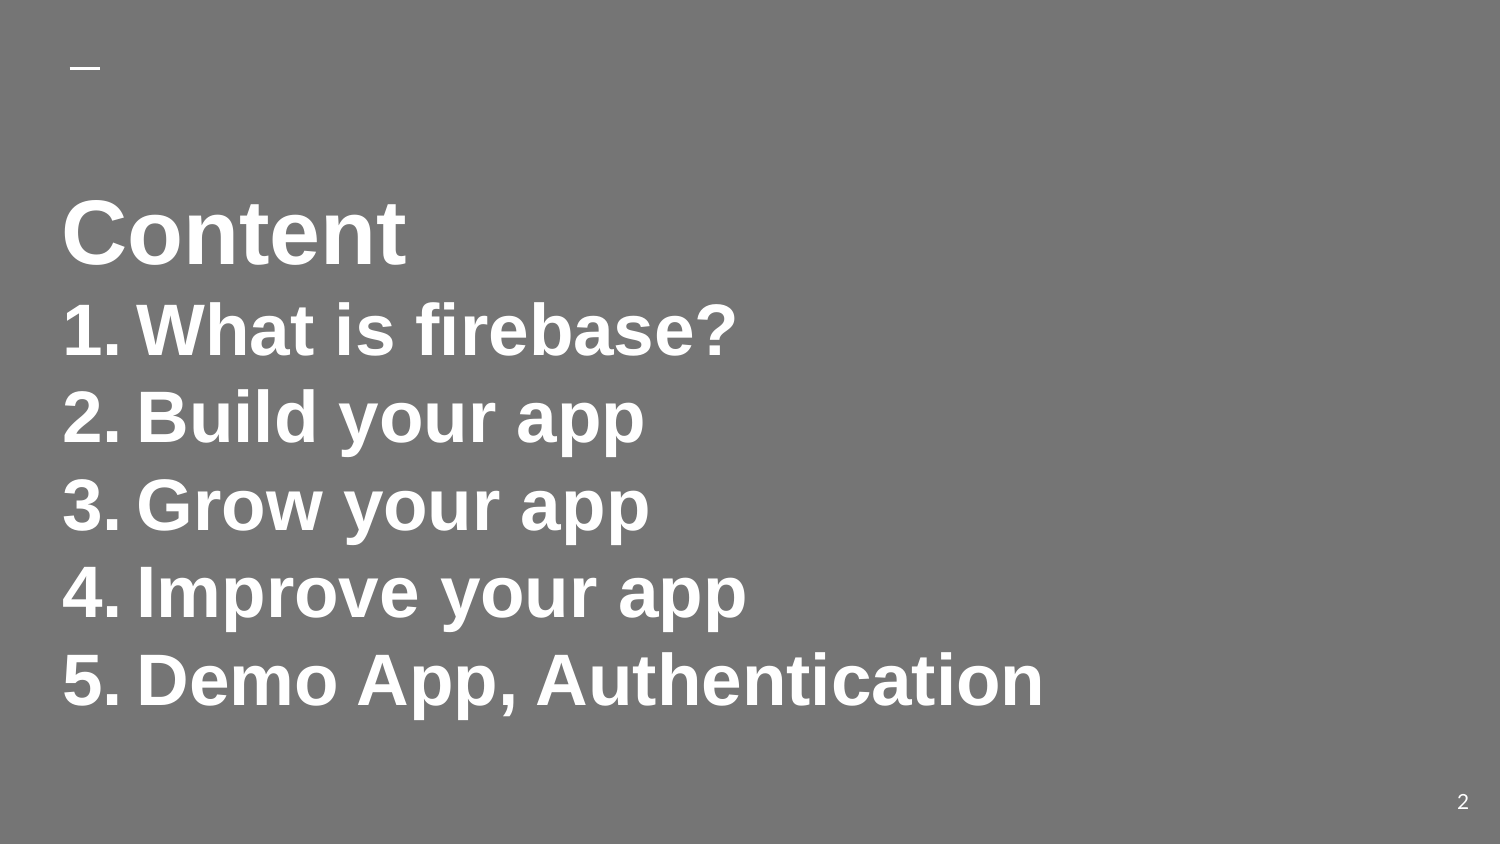

# Content
What is firebase?
Build your app
Grow your app
Improve your app
Demo App, Authentication
2